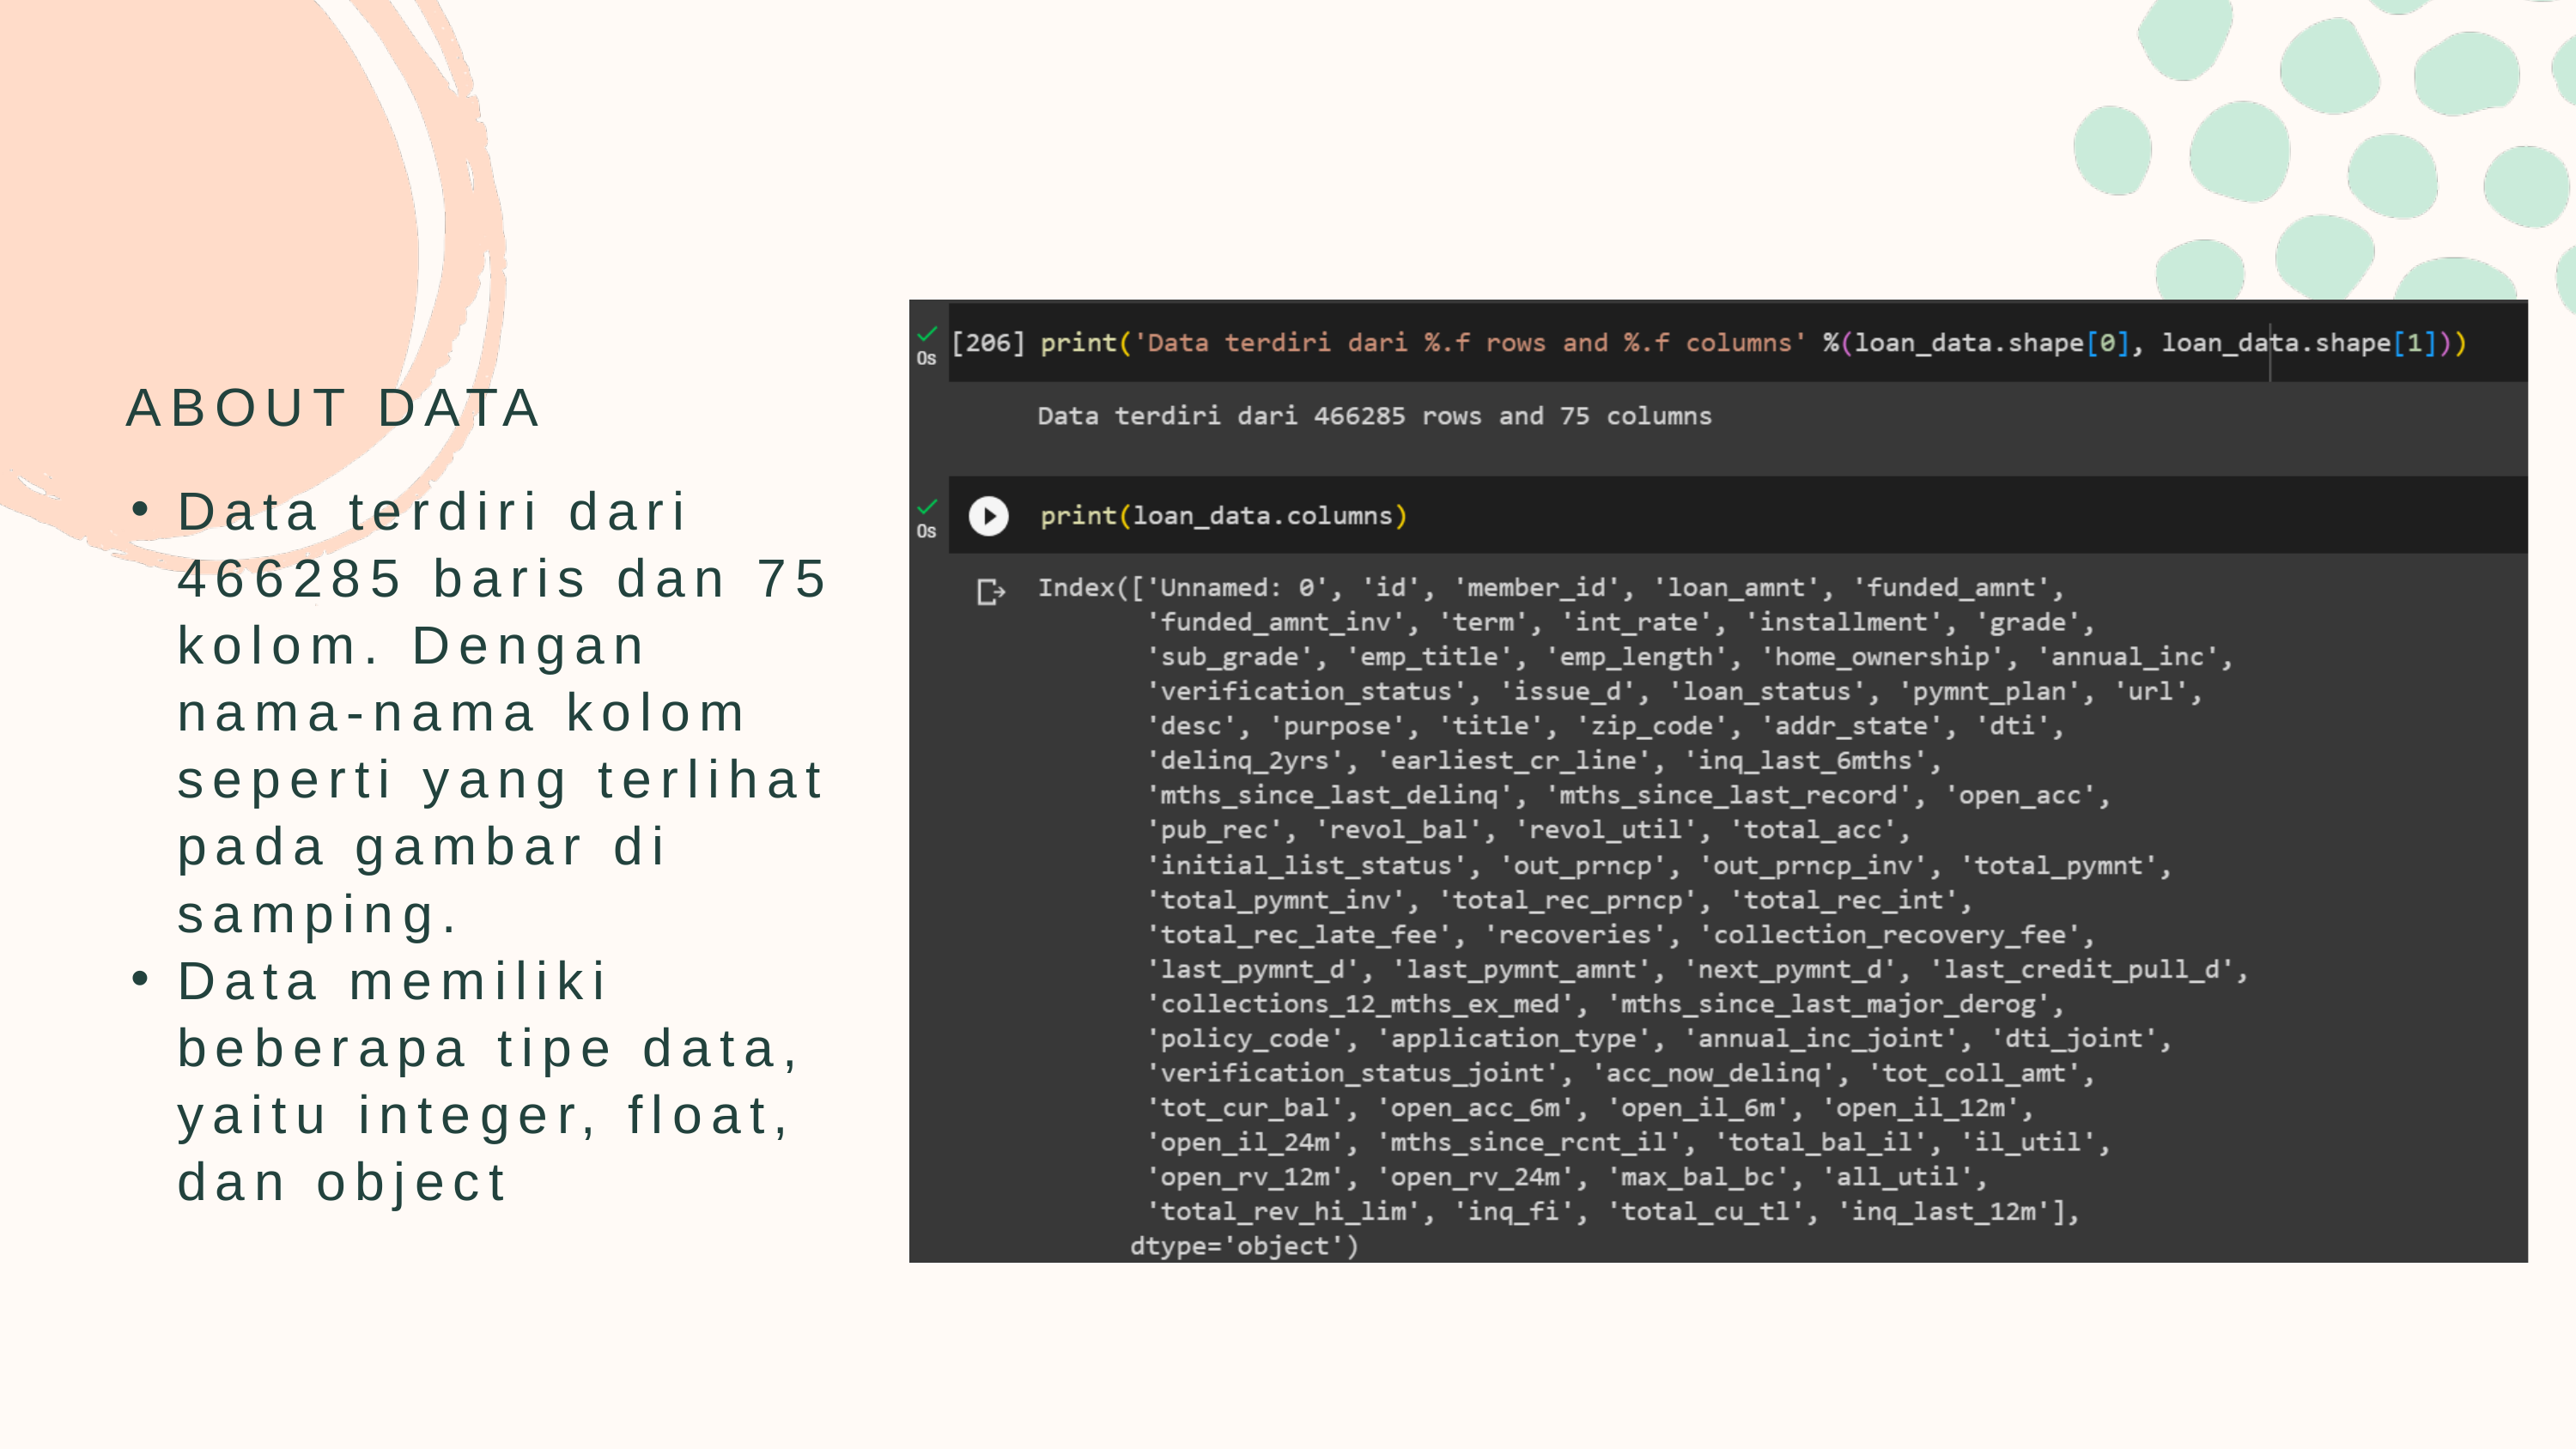

ABOUT DATA
Data terdiri dari 466285 baris dan 75 kolom. Dengan nama-nama kolom seperti yang terlihat pada gambar di samping.
Data memiliki beberapa tipe data, yaitu integer, float, dan object